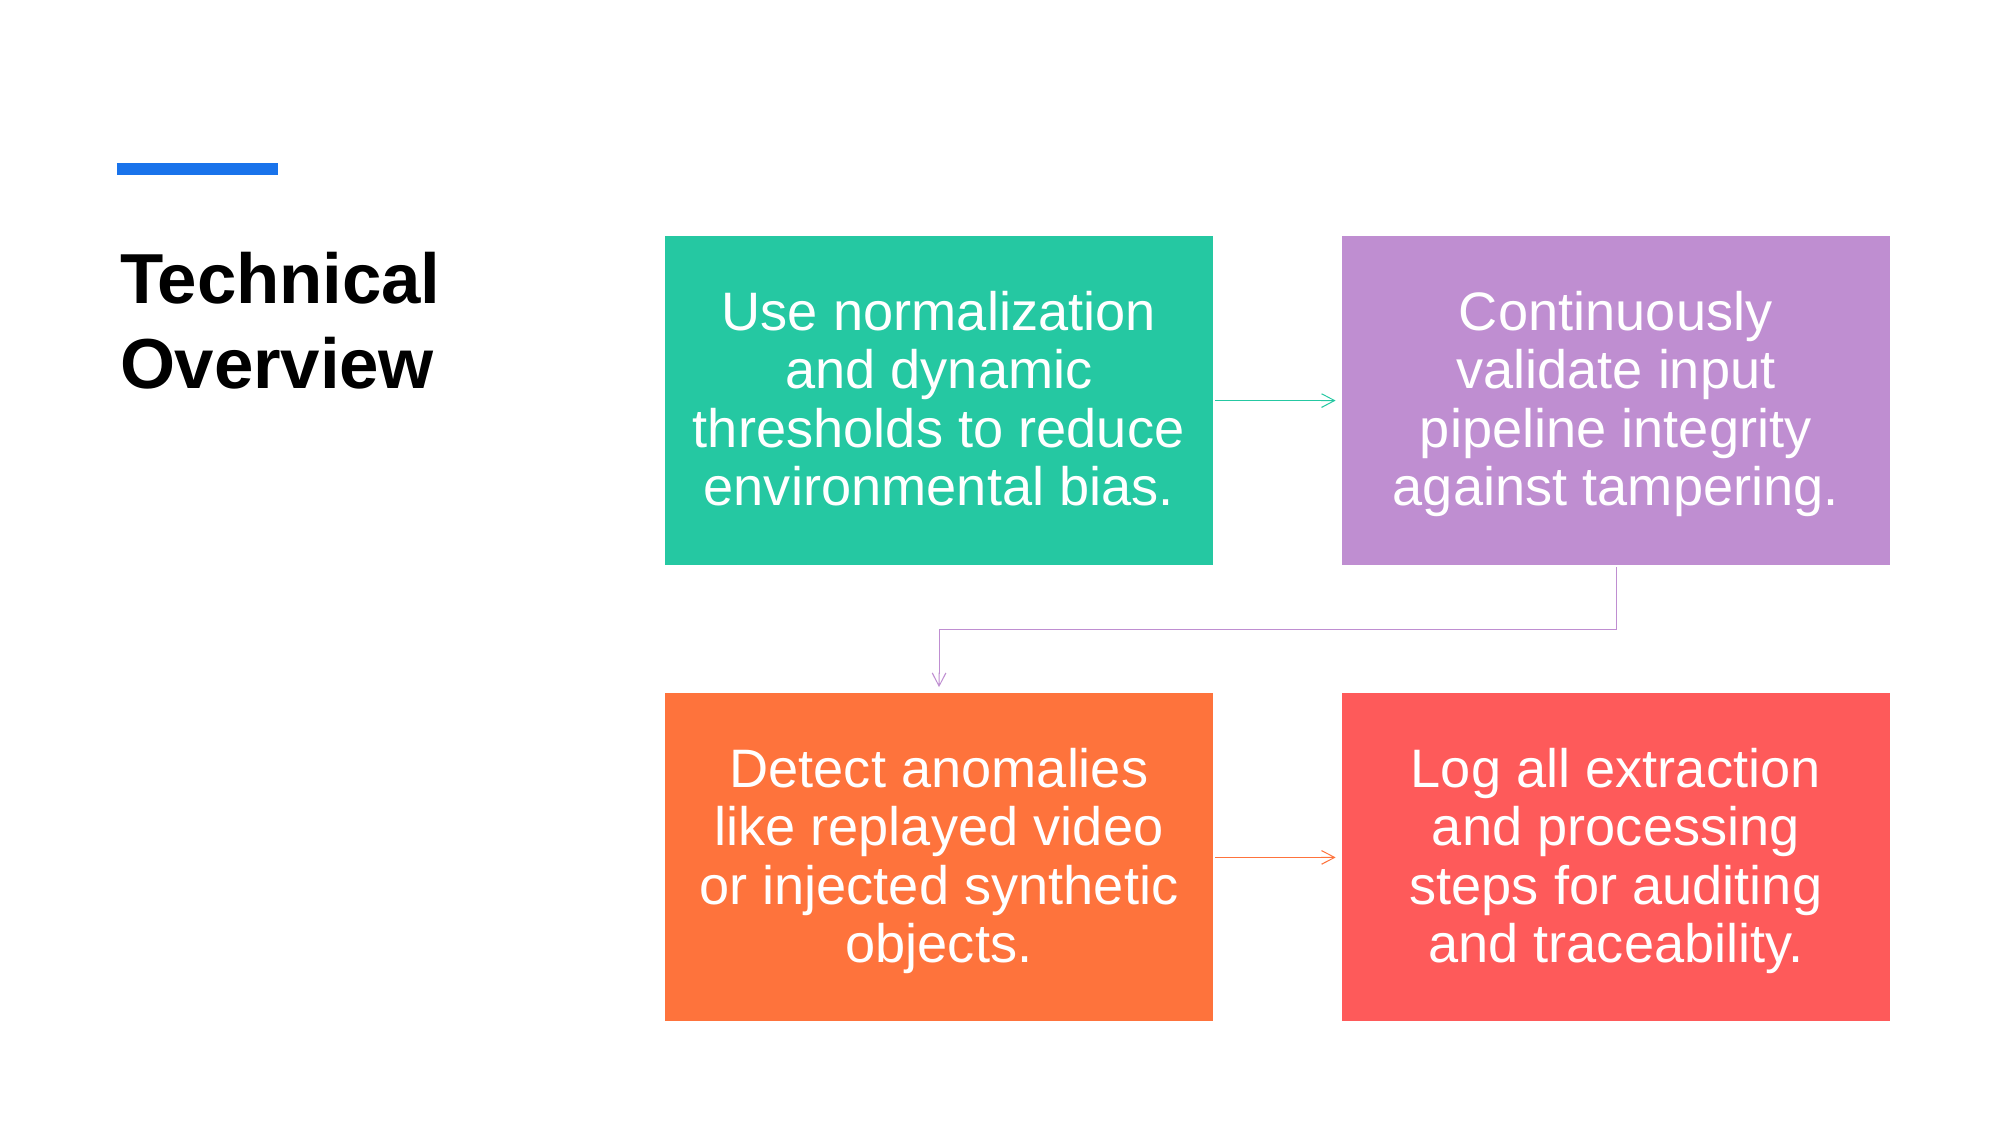

# Technical Overview

Use normalization and dynamic thresholds to reduce environmental bias.

Continuously validate input pipeline integrity against tampering.

Detect anomalies like replayed video or injected synthetic objects.
Log all extraction and processing steps for auditing and traceability.